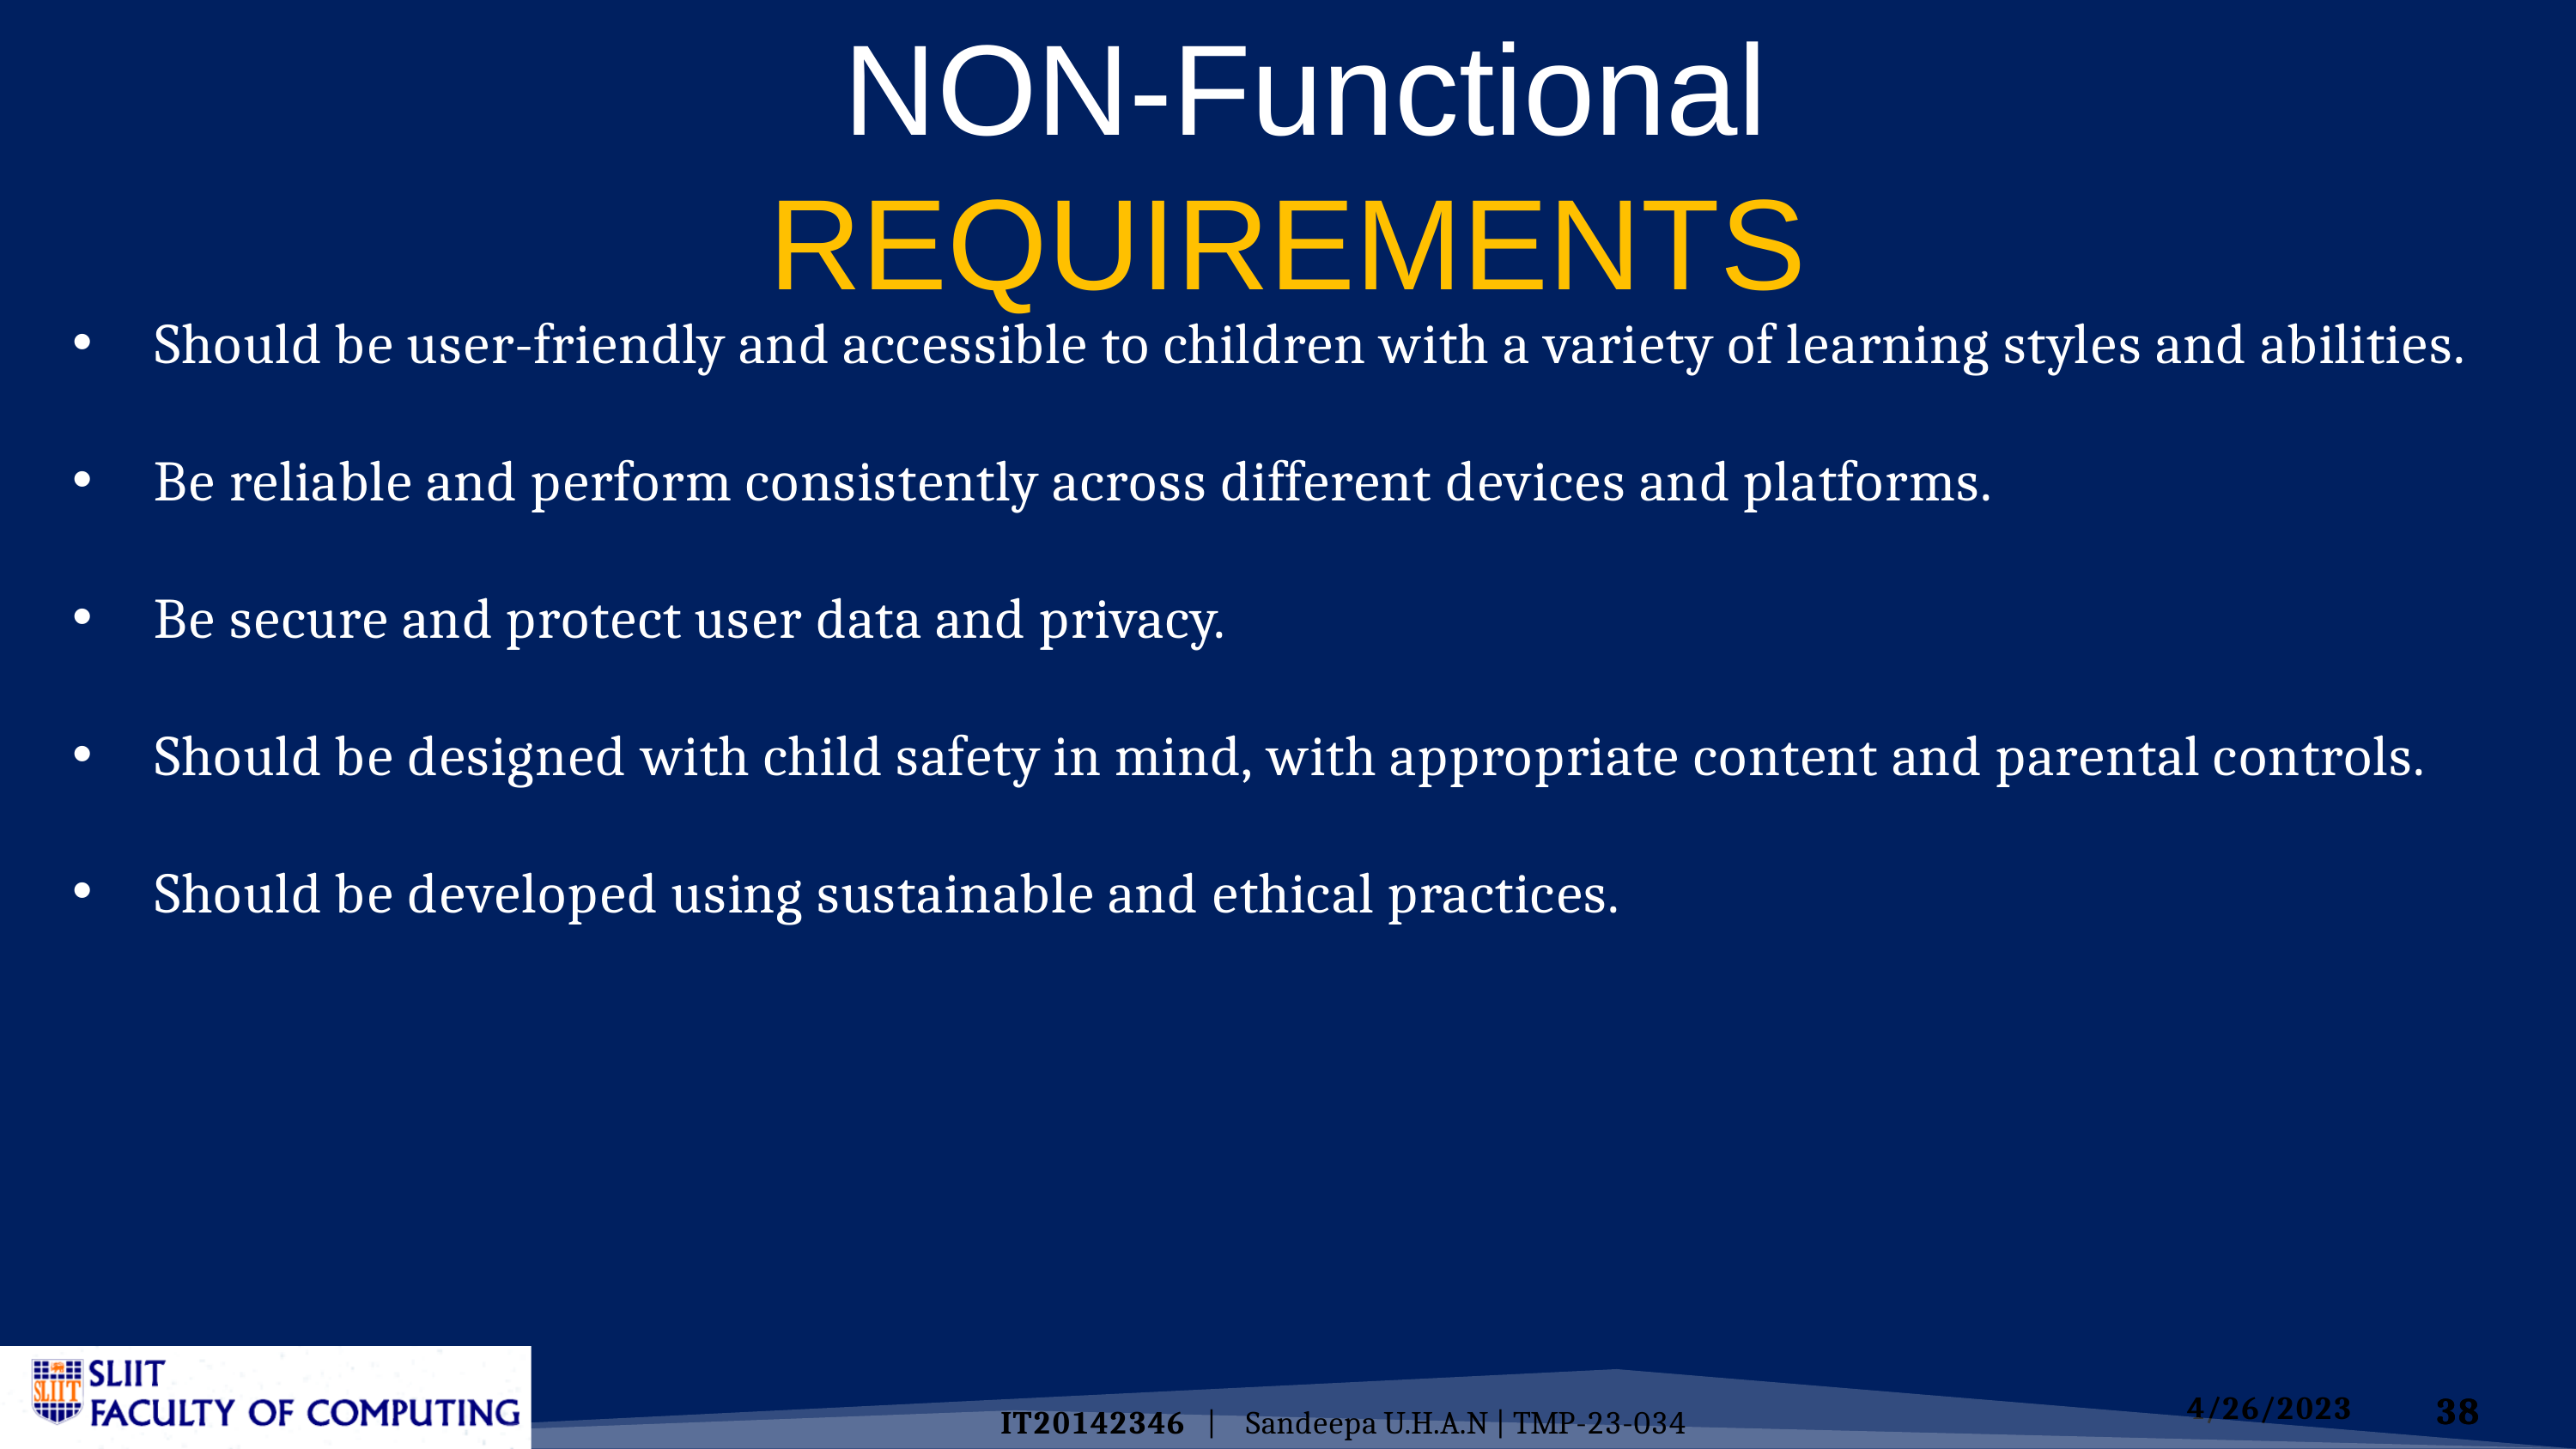

NON-Functional REQUIREMENTS​

Should be user-friendly and accessible to children with a variety of learning styles and abilities.

Be reliable and perform consistently across different devices and platforms.

Be secure and protect user data and privacy.

Should be designed with child safety in mind, with appropriate content and parental controls.

Should be developed using sustainable and ethical practices.

IT20142346   |    Sandeepa U.H.A.N | TMP-23-034